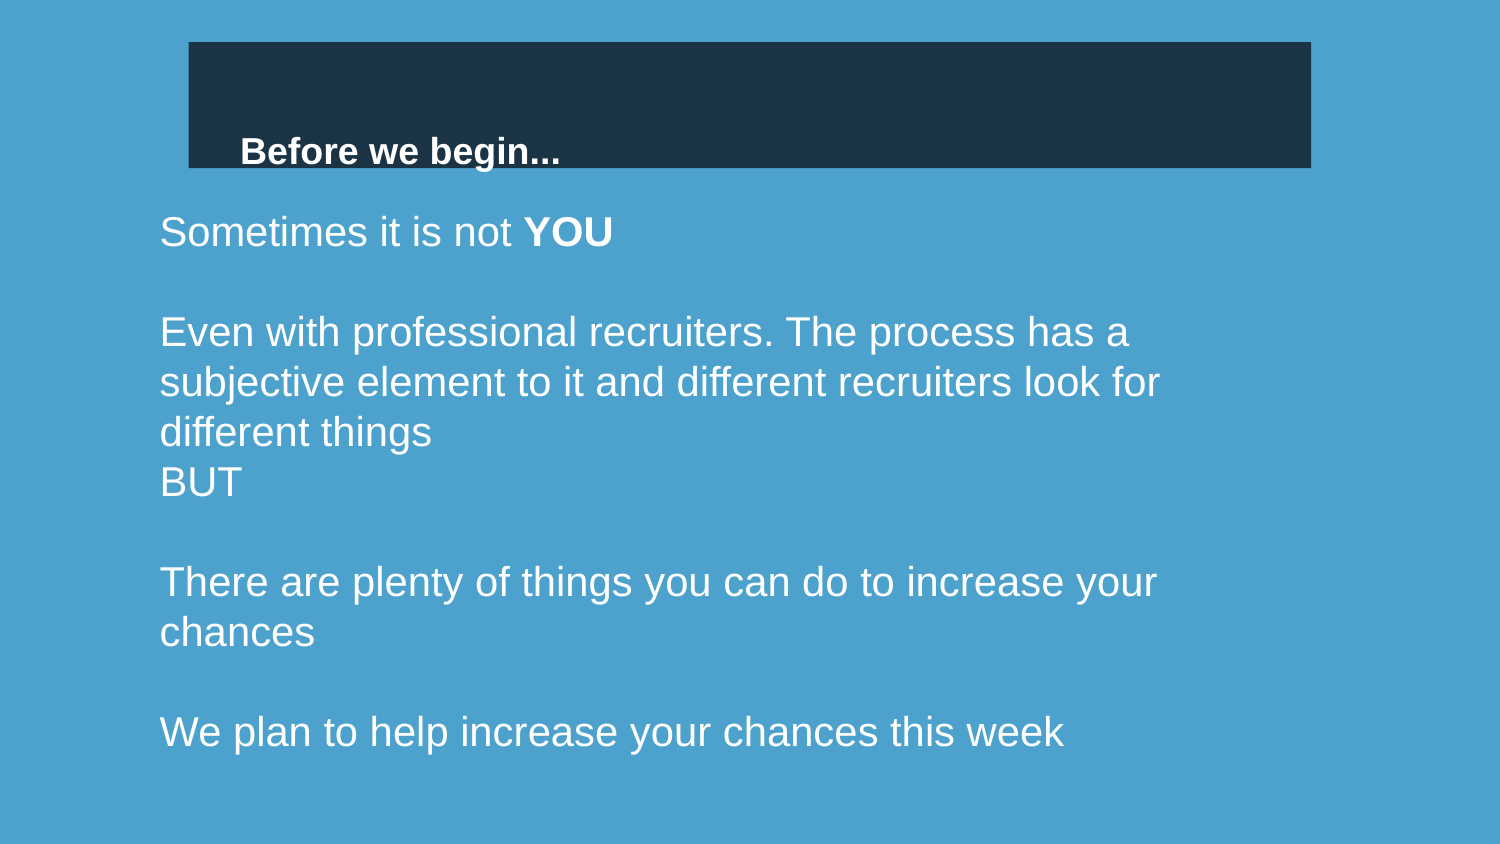

Before we begin...

Sometimes it is not YOU

Even with professional recruiters. The process has a subjective element to it and different recruiters look for different things
BUT

There are plenty of things you can do to increase your chances

We plan to help increase your chances this week